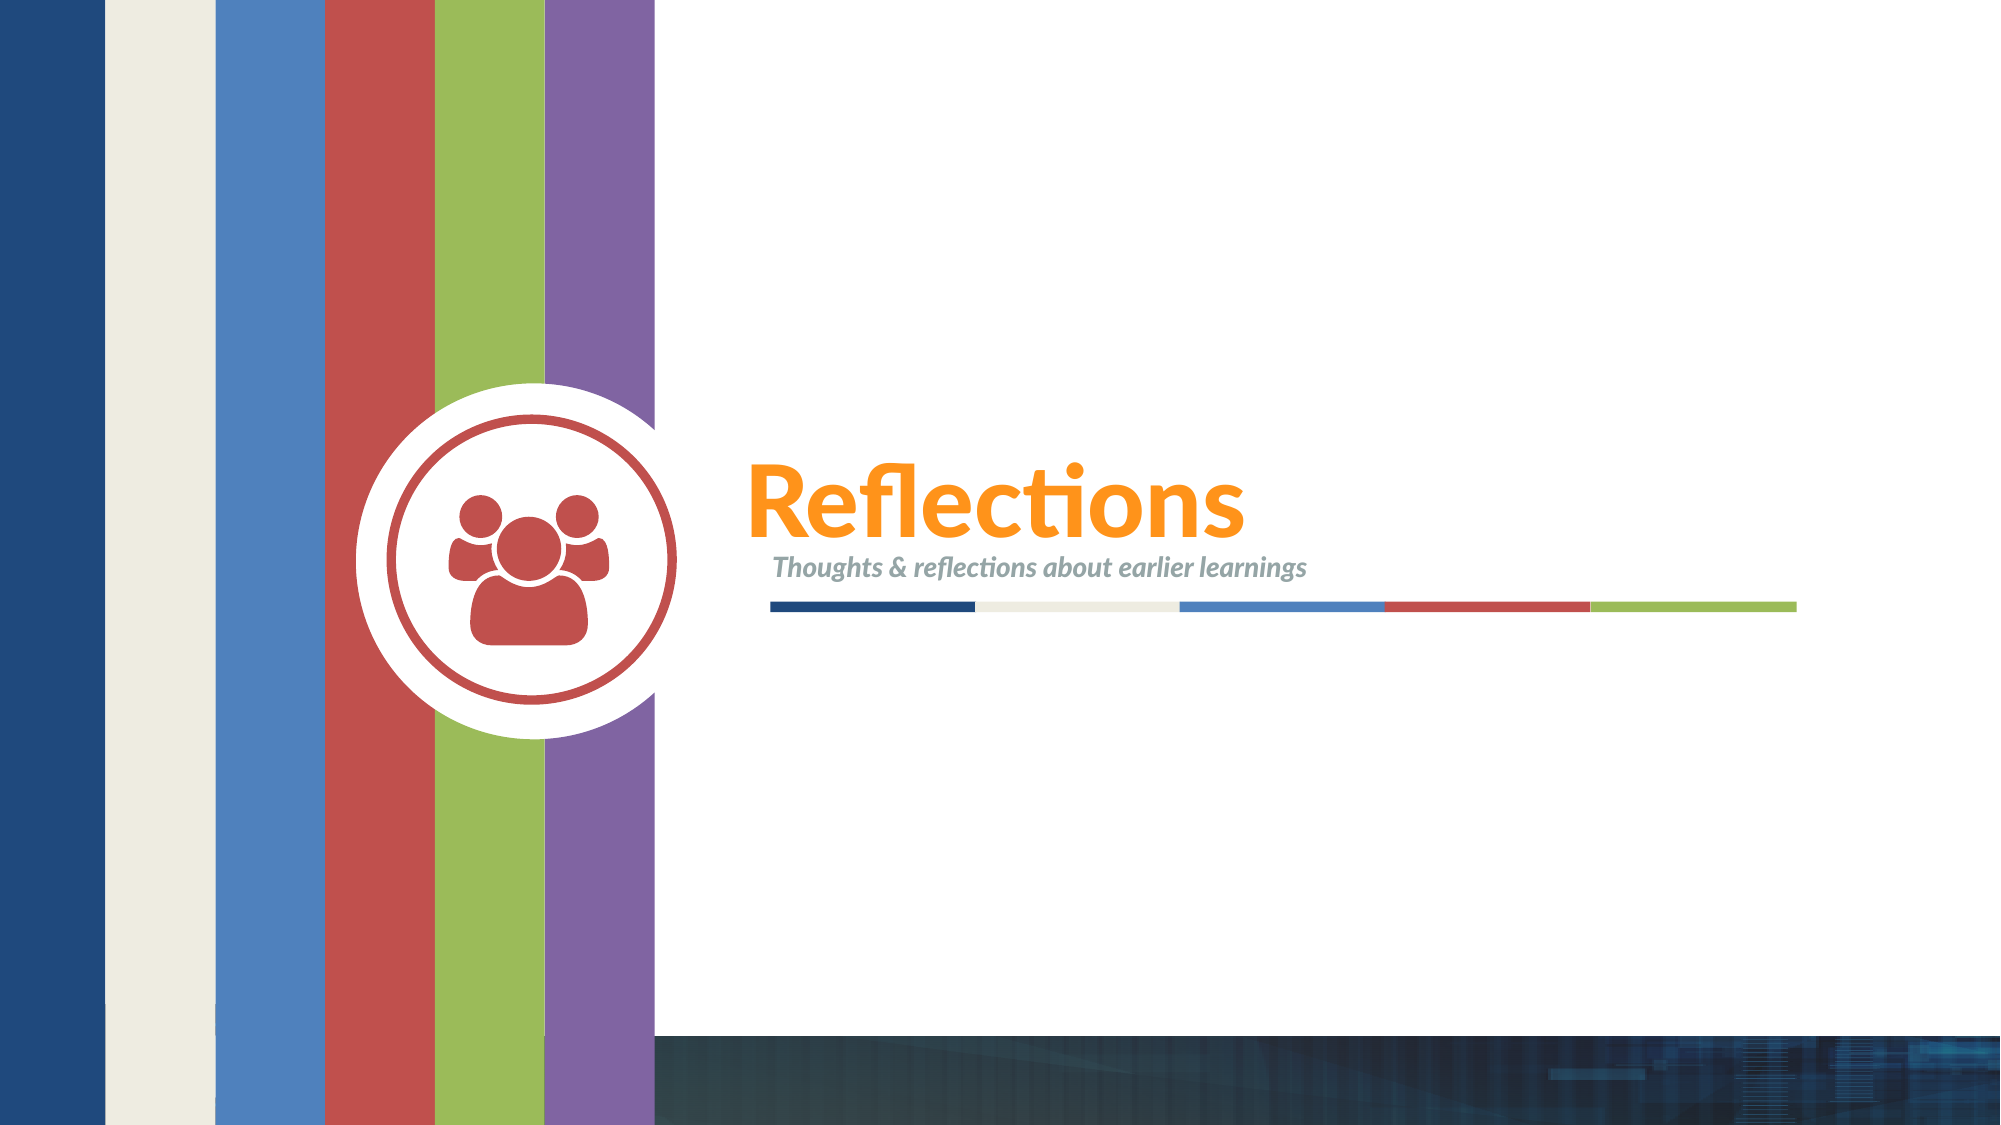

Reflections
Thoughts & reflections about earlier learnings